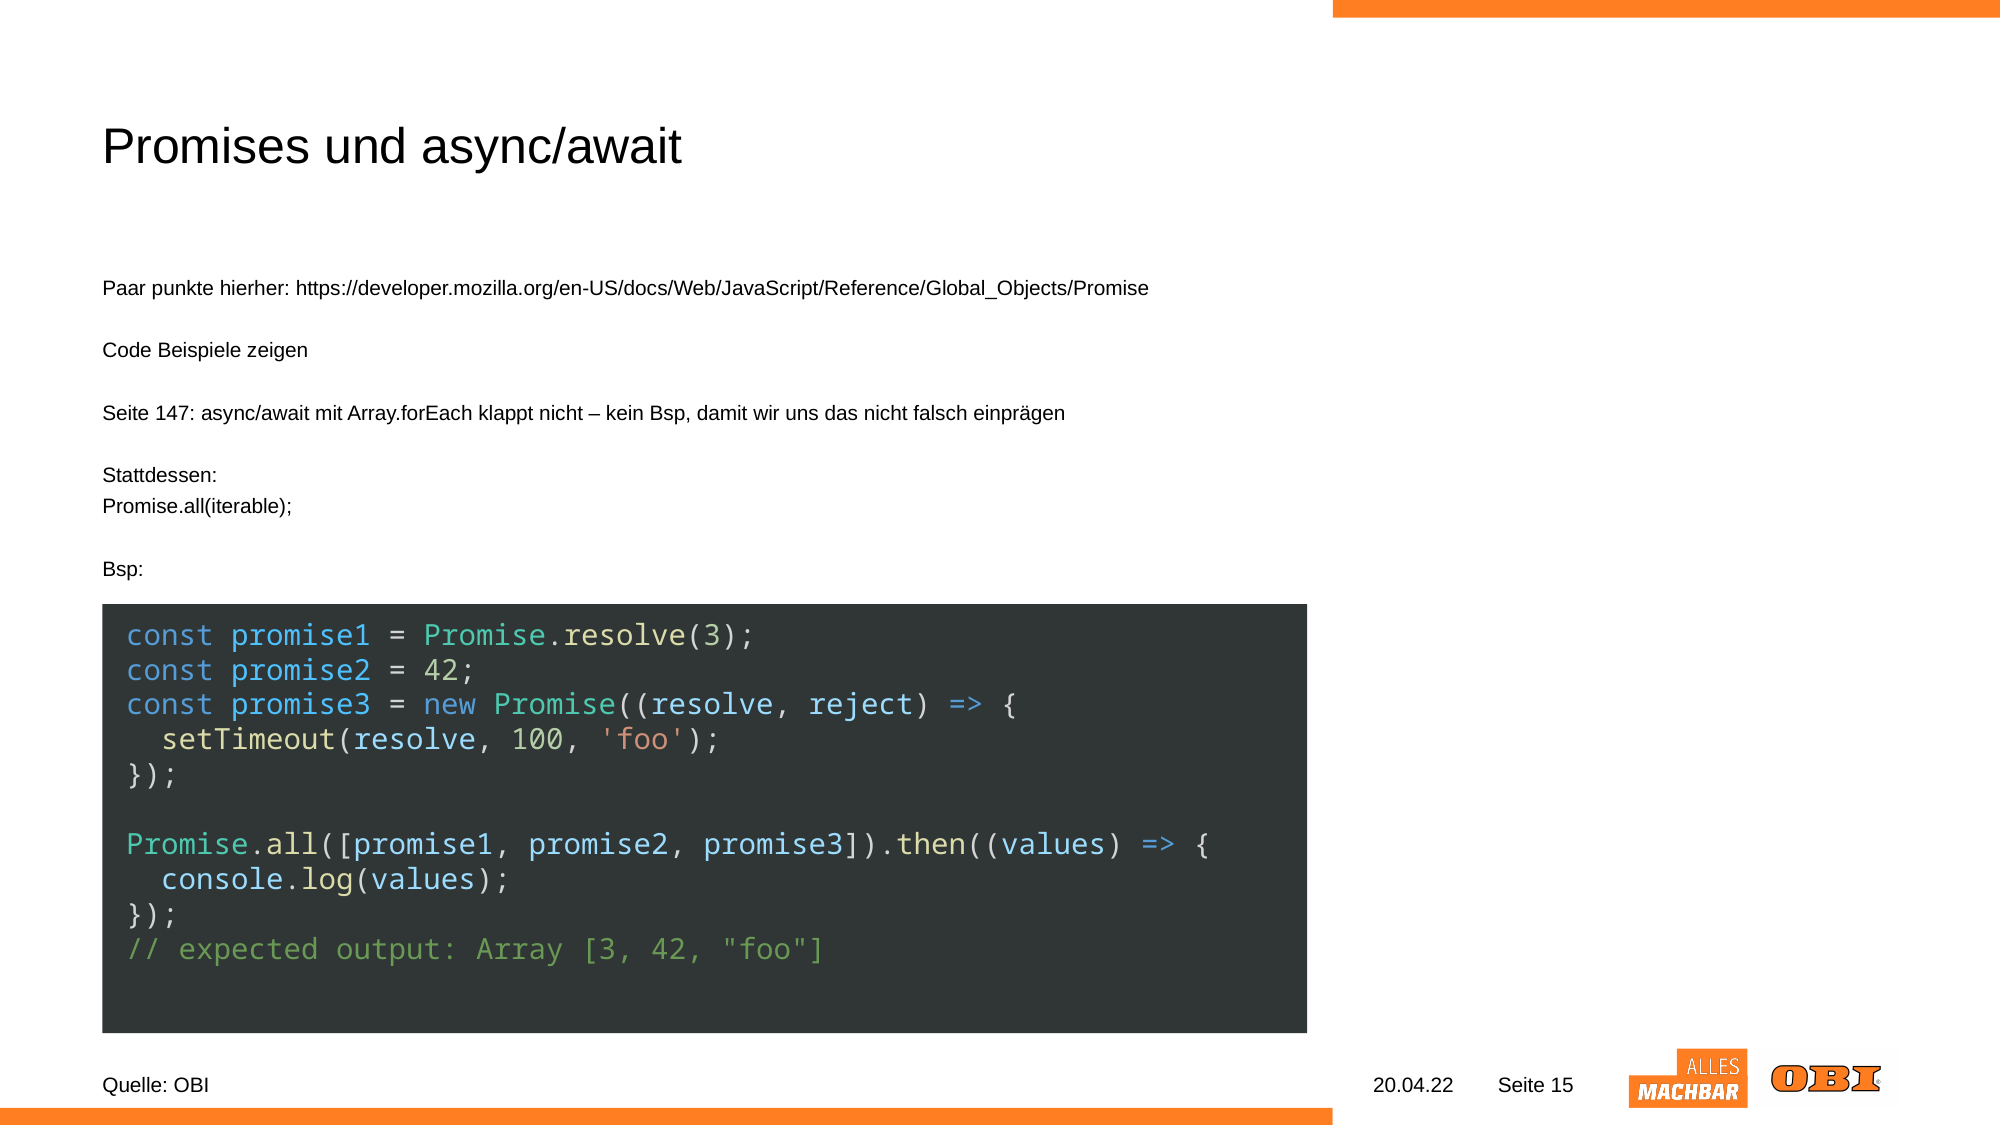

# Promises und async/await

Paar punkte hierher: https://developer.mozilla.org/en-US/docs/Web/JavaScript/Reference/Global_Objects/Promise

Code Beispiele zeigen

Seite 147: async/await mit Array.forEach klappt nicht – kein Bsp, damit wir uns das nicht falsch einprägen

Stattdessen:
Promise.all(iterable);

Bsp:
const promise1 = Promise.resolve(3);
const promise2 = 42;
const promise3 = new Promise((resolve, reject) => {
  setTimeout(resolve, 100, 'foo');
});
Promise.all([promise1, promise2, promise3]).then((values) => {
  console.log(values);
});
// expected output: Array [3, 42, "foo"]

Quelle: OBI
20.04.22
Seite 15